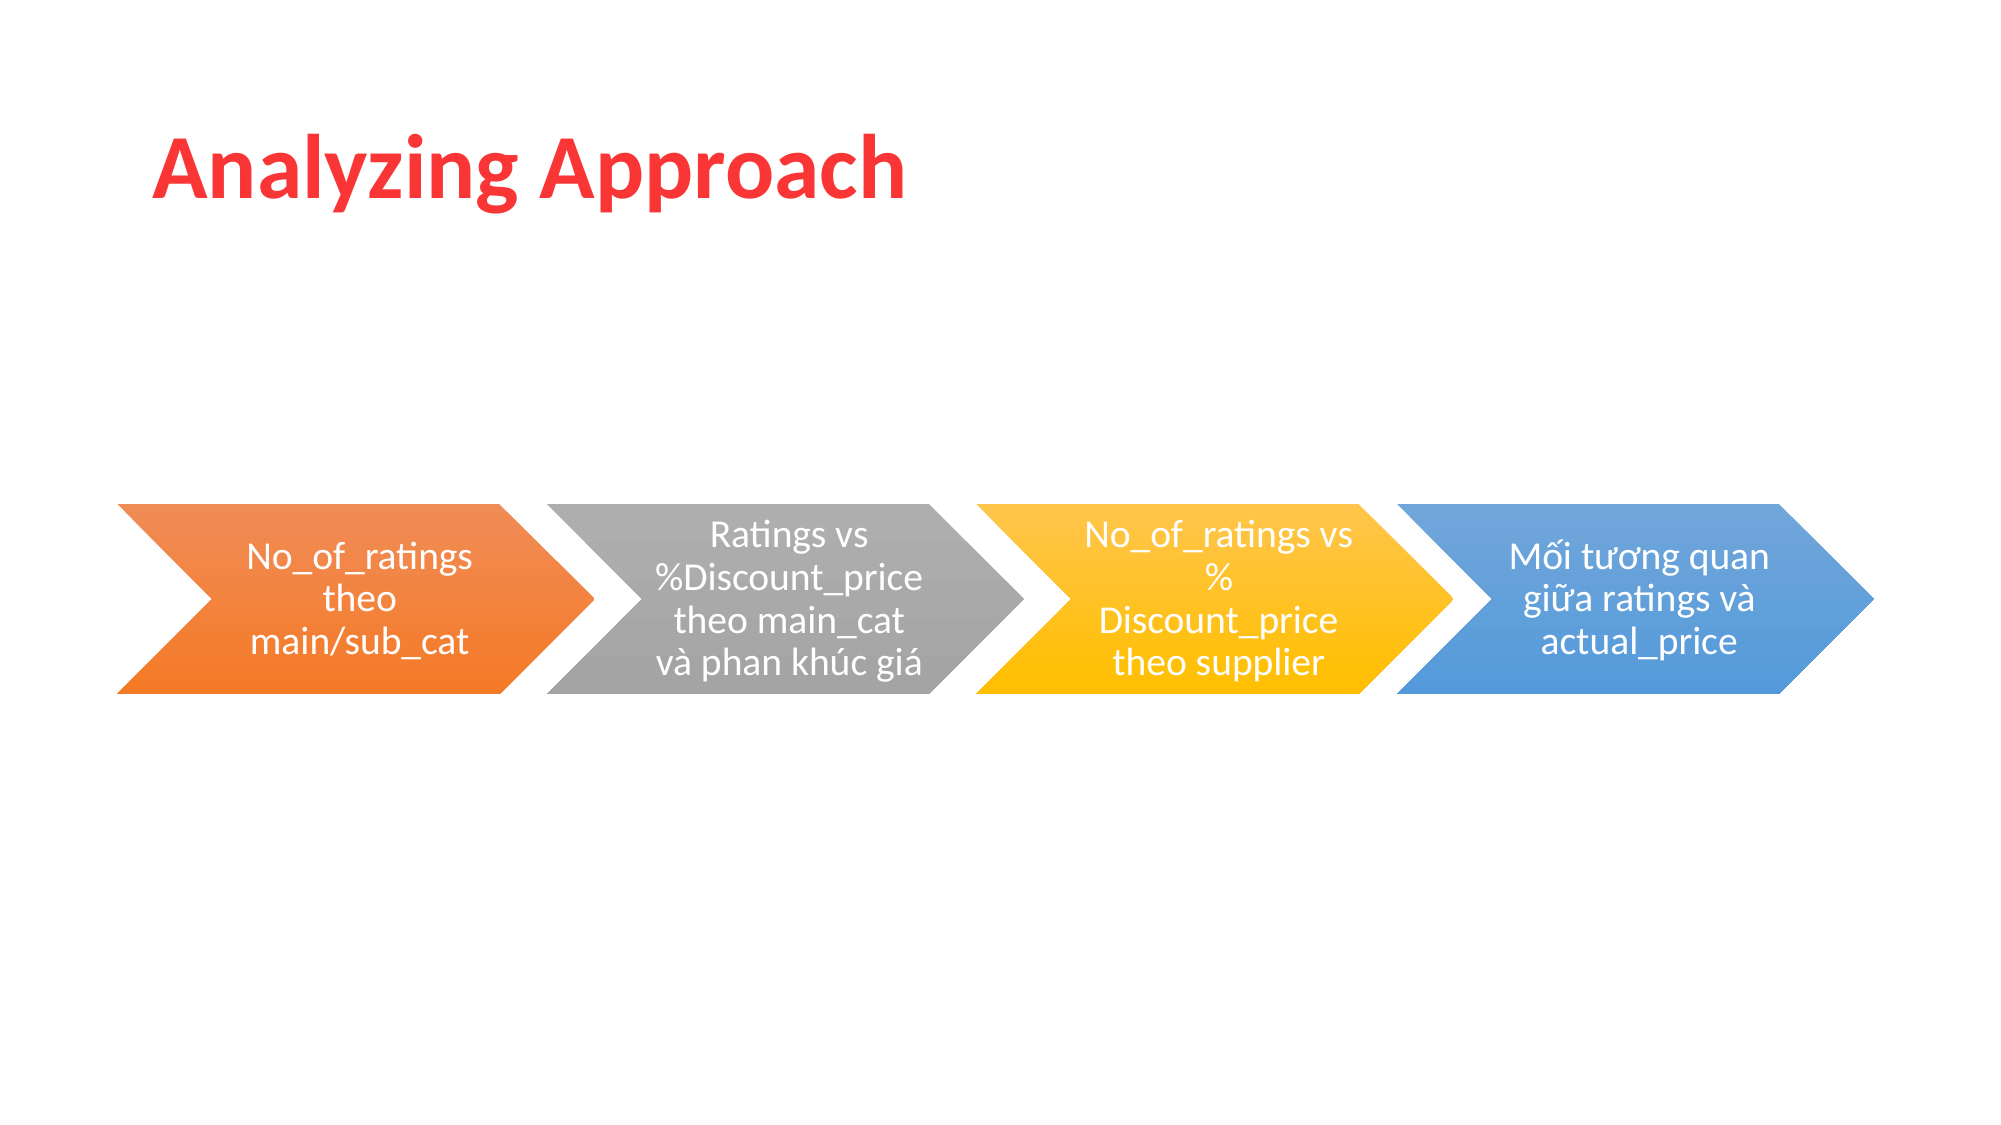

# Analyzing Approach
No_of_ratings theo main/sub_cat
Ratings vs %Discount_price theo main_cat và phan khúc giá
No_of_ratings vs % Discount_price theo supplier
Mối tương quan giữa ratings và actual_price